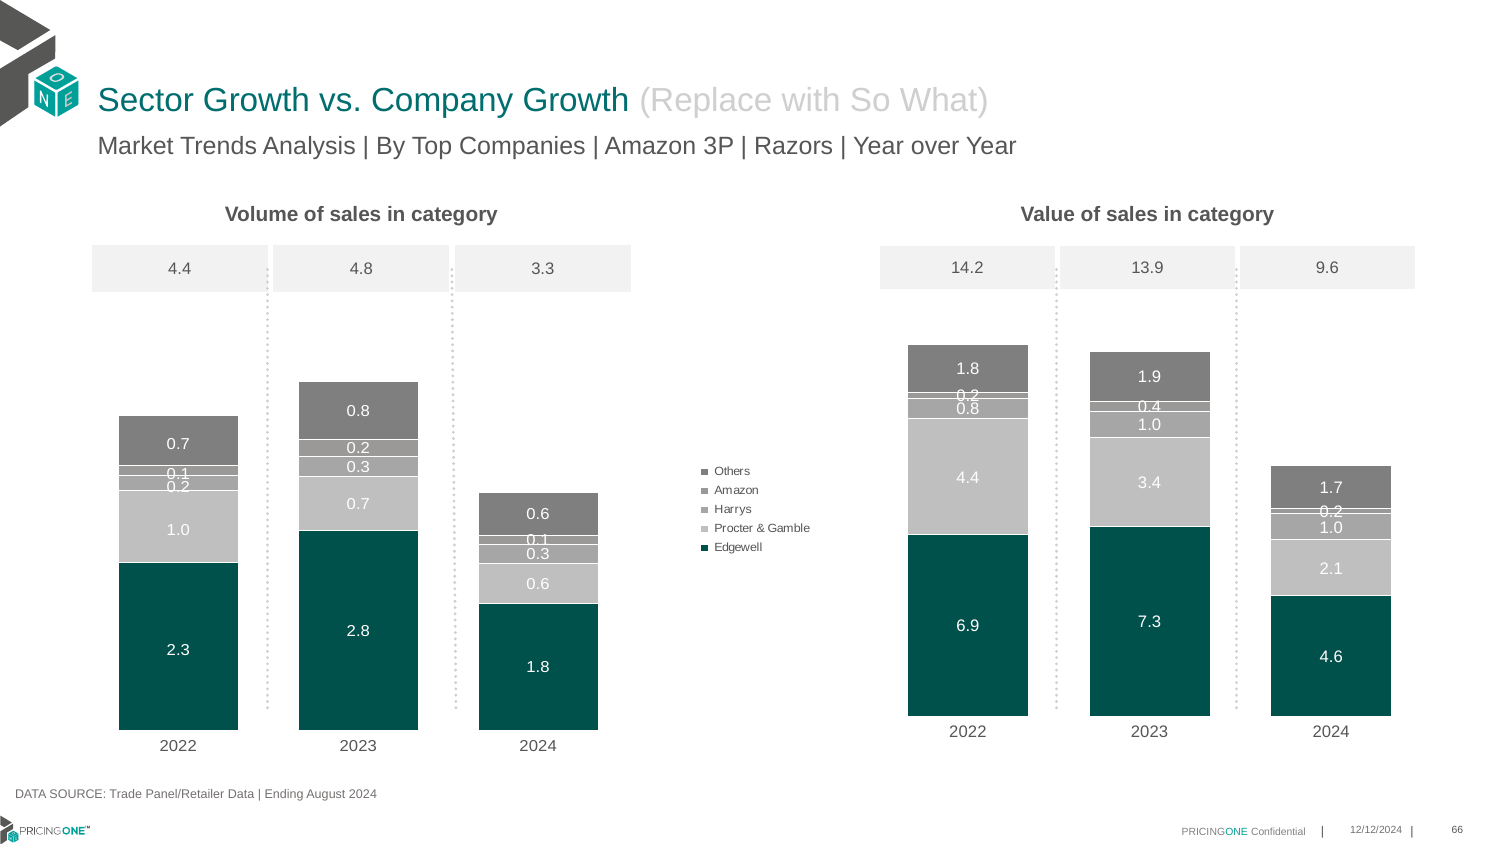

# Sector Growth vs. Company Growth (Replace with So What)
Market Trends Analysis | By Top Companies | Amazon 3P | Razors | Year over Year
| Value of sales in category |  |  |
| --- | --- | --- |
| 14.2 | 13.9 | 9.6 |
| Volume of sales in category |  |  |
| --- | --- | --- |
| 4.4 | 4.8 | 3.3 |

### Chart

| Category | Edgewell | Procter & Gamble | Harrys | Amazon | Others |
|---|---|---|---|---|---|
| 2022 | 6.927868 | 4.428213 | 0.79301 | 0.218356 | 1.849704 |
| 2023 | 7.258595 | 3.372864 | 1.016866 | 0.369206 | 1.902425 |
| 2024 | 4.590218 | 2.147639 | 0.991668 | 0.190622 | 1.673499 |

### Chart

| Category | Edgewell | Procter & Gamble | Harrys | Amazon | Others |
|---|---|---|---|---|---|
| 2022 | 2.334476 | 0.983473 | 0.213443 | 0.141818 | 0.684034 |
| 2023 | 2.776071 | 0.740699 | 0.27511 | 0.242384 | 0.79986 |
| 2024 | 1.766042 | 0.552945 | 0.258754 | 0.128976 | 0.591912 |
DATA SOURCE: Trade Panel/Retailer Data | Ending August 2024

12/12/2024
66